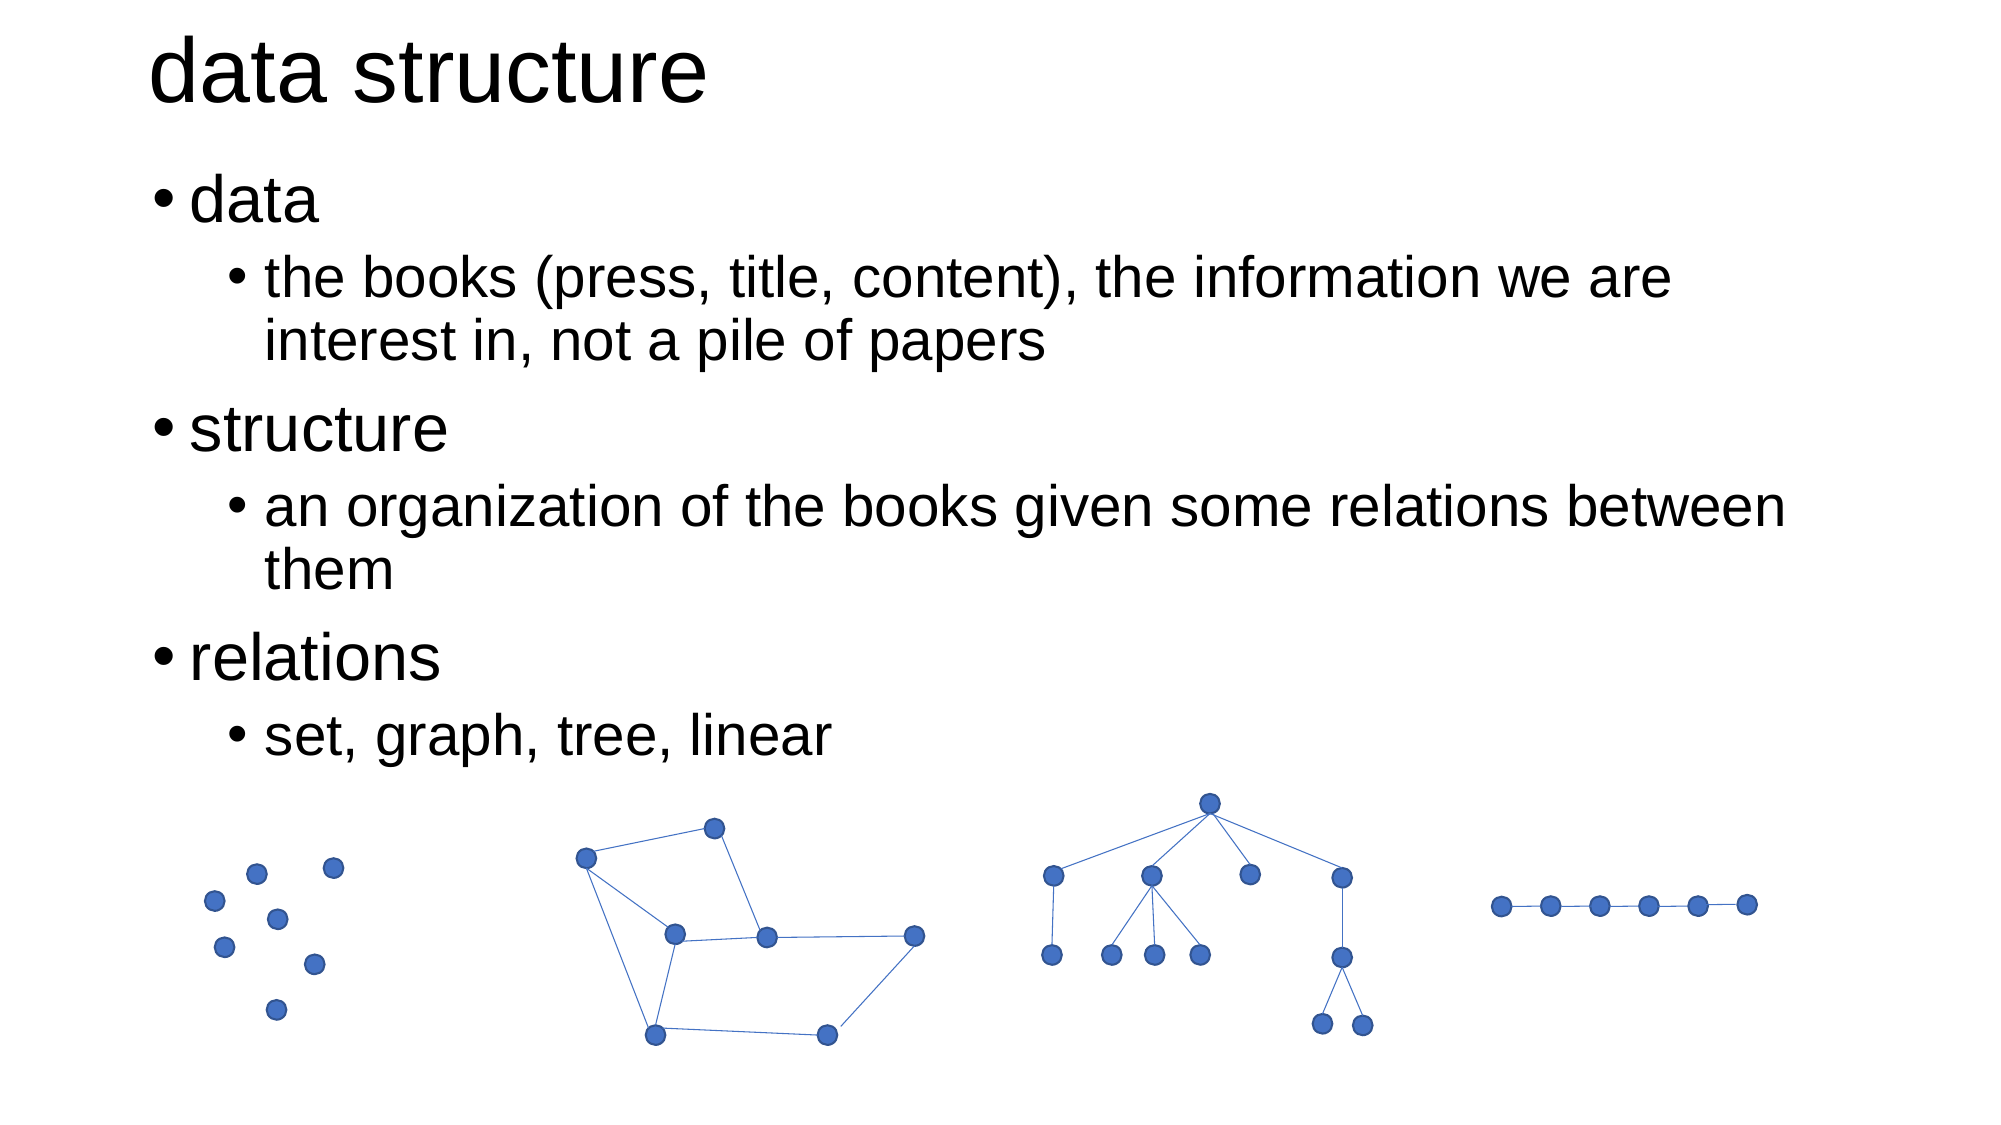

# data structure
data
the books (press, title, content), the information we are interest in, not a pile of papers
structure
an organization of the books given some relations between them
relations
set, graph, tree, linear